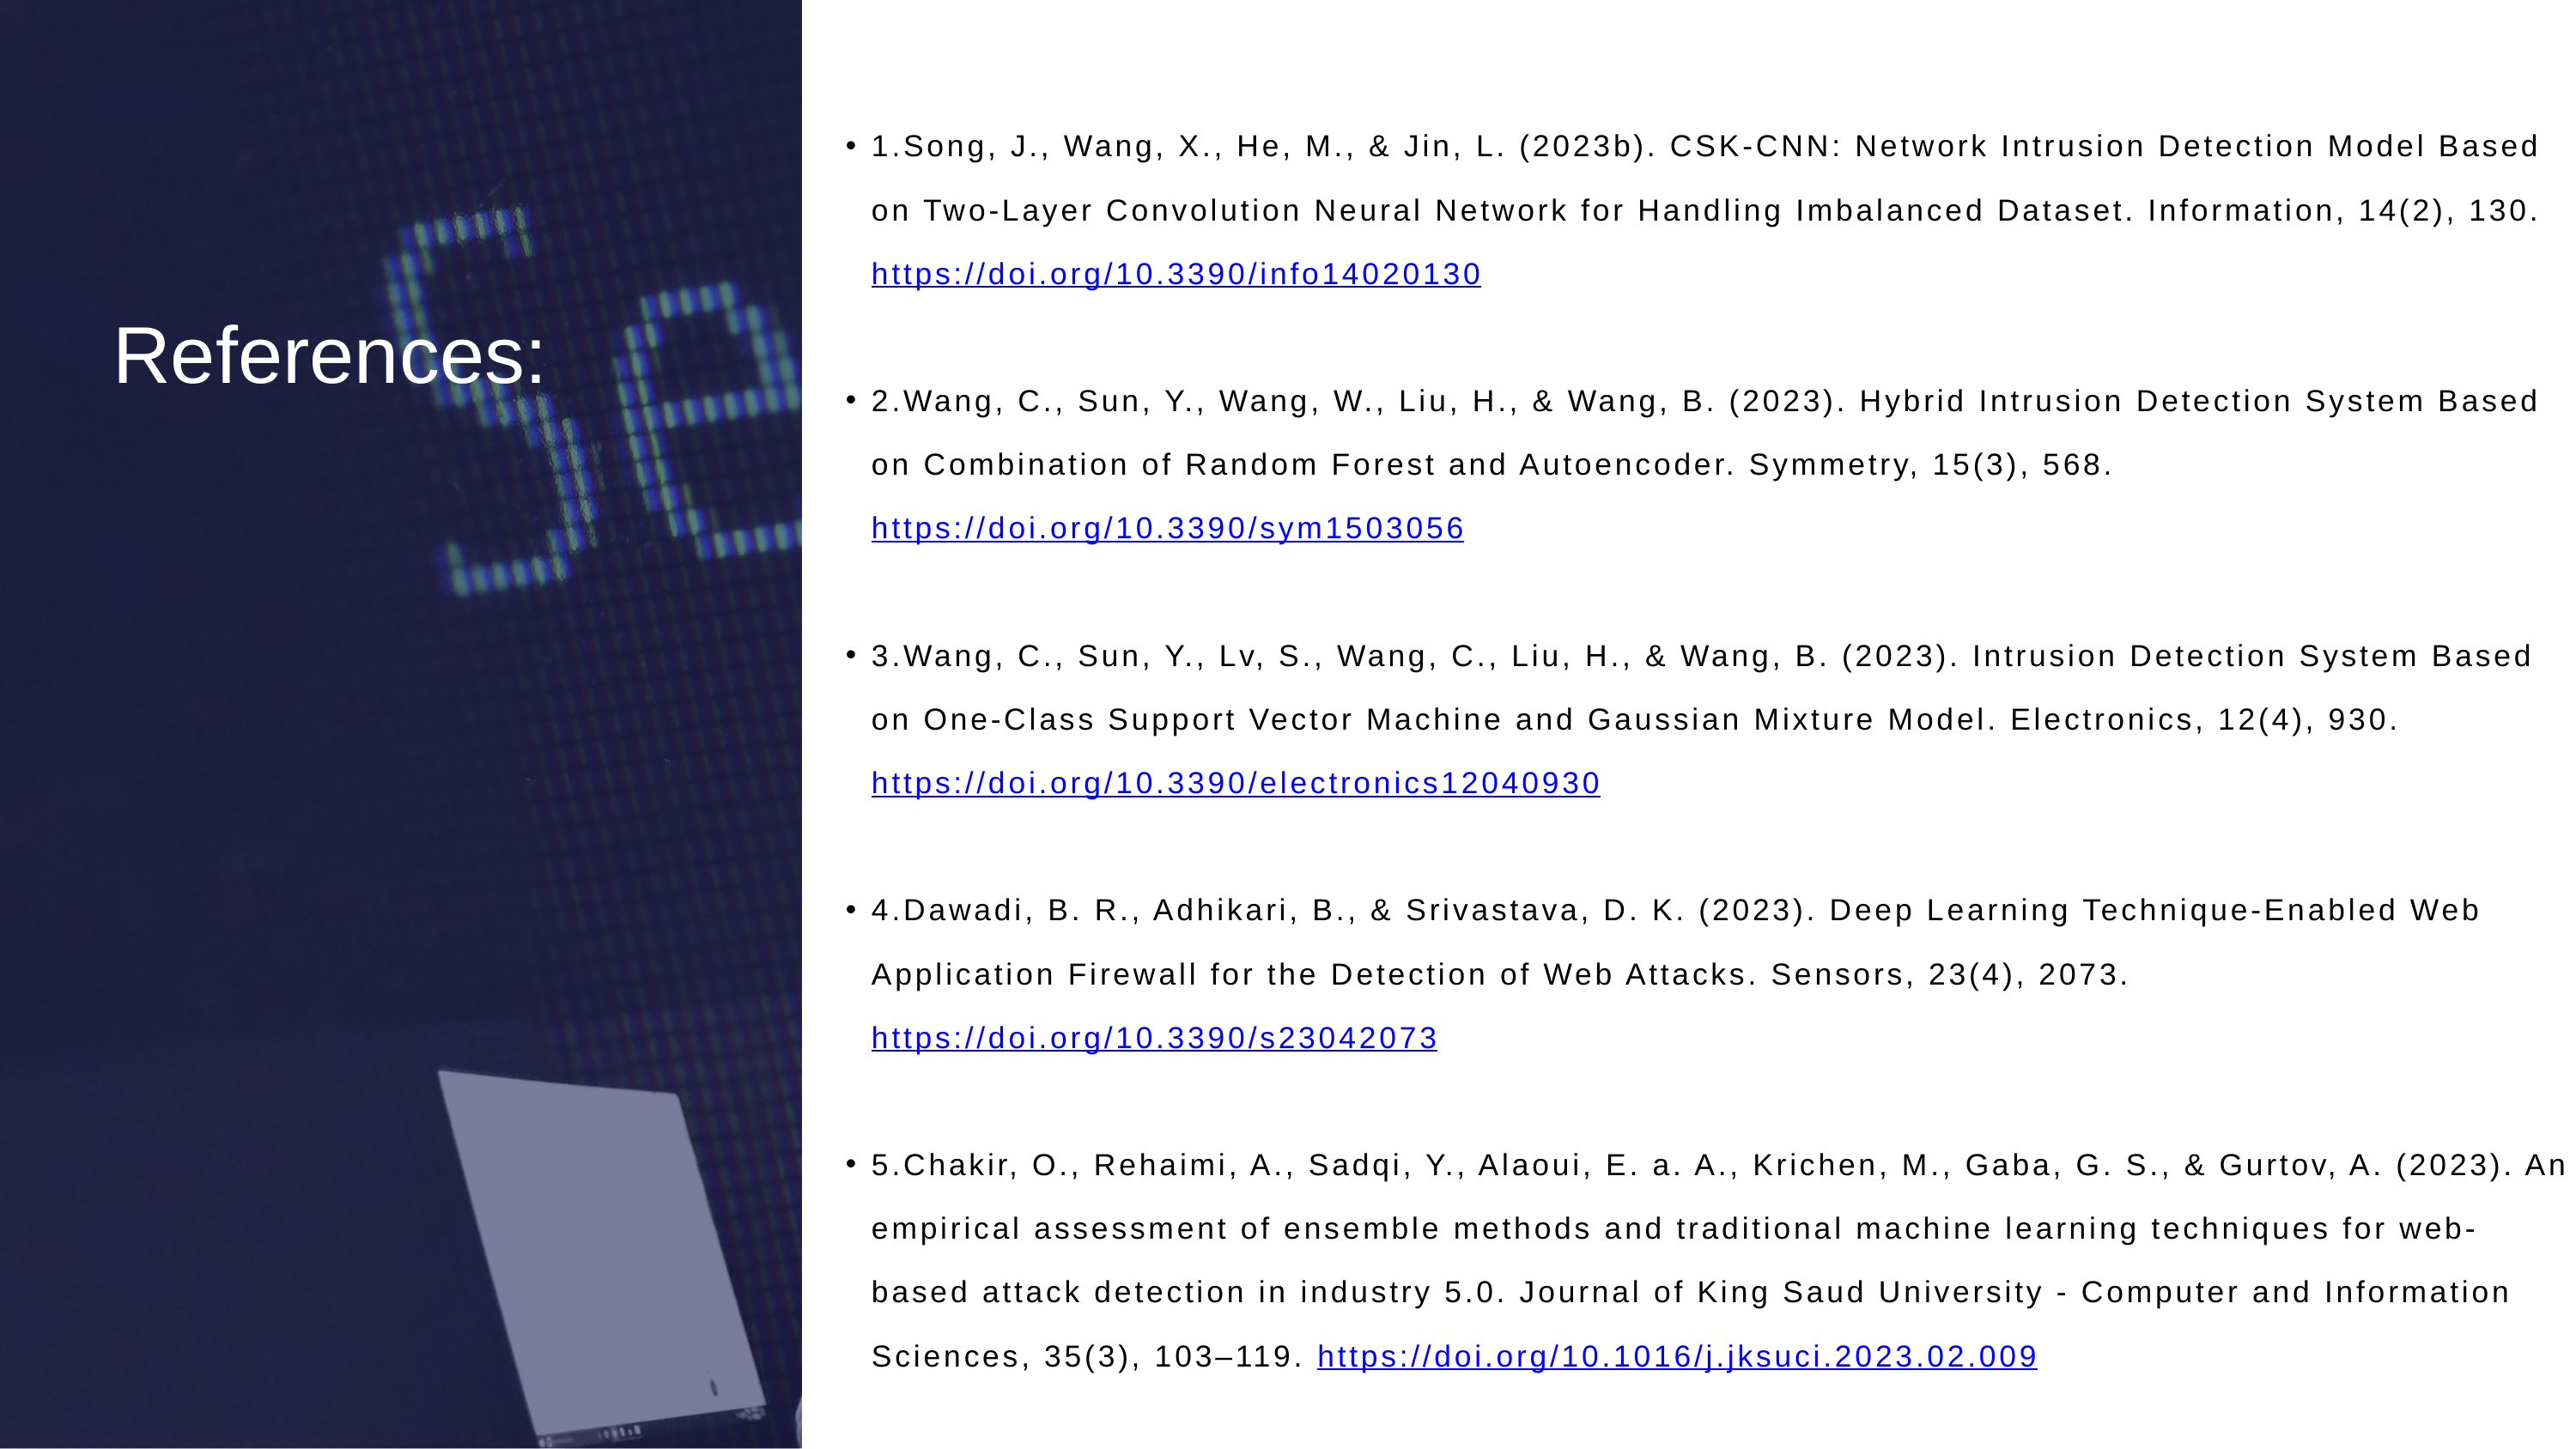

1.Song, J., Wang, X., He, M., & Jin, L. (2023b). CSK-CNN: Network Intrusion Detection Model Based on Two-Layer Convolution Neural Network for Handling Imbalanced Dataset. Information, 14(2), 130. https://doi.org/10.3390/info14020130

2.Wang, C., Sun, Y., Wang, W., Liu, H., & Wang, B. (2023). Hybrid Intrusion Detection System Based on Combination of Random Forest and Autoencoder. Symmetry, 15(3), 568. https://doi.org/10.3390/sym1503056

3.Wang, C., Sun, Y., Lv, S., Wang, C., Liu, H., & Wang, B. (2023). Intrusion Detection System Based on One-Class Support Vector Machine and Gaussian Mixture Model. Electronics, 12(4), 930. https://doi.org/10.3390/electronics12040930

4.Dawadi, B. R., Adhikari, B., & Srivastava, D. K. (2023). Deep Learning Technique-Enabled Web Application Firewall for the Detection of Web Attacks. Sensors, 23(4), 2073. https://doi.org/10.3390/s23042073

5.Chakir, O., Rehaimi, A., Sadqi, Y., Alaoui, E. a. A., Krichen, M., Gaba, G. S., & Gurtov, A. (2023). An empirical assessment of ensemble methods and traditional machine learning techniques for web-based attack detection in industry 5.0. Journal of King Saud University - Computer and Information Sciences, 35(3), 103–119. https://doi.org/10.1016/j.jksuci.2023.02.009
References: